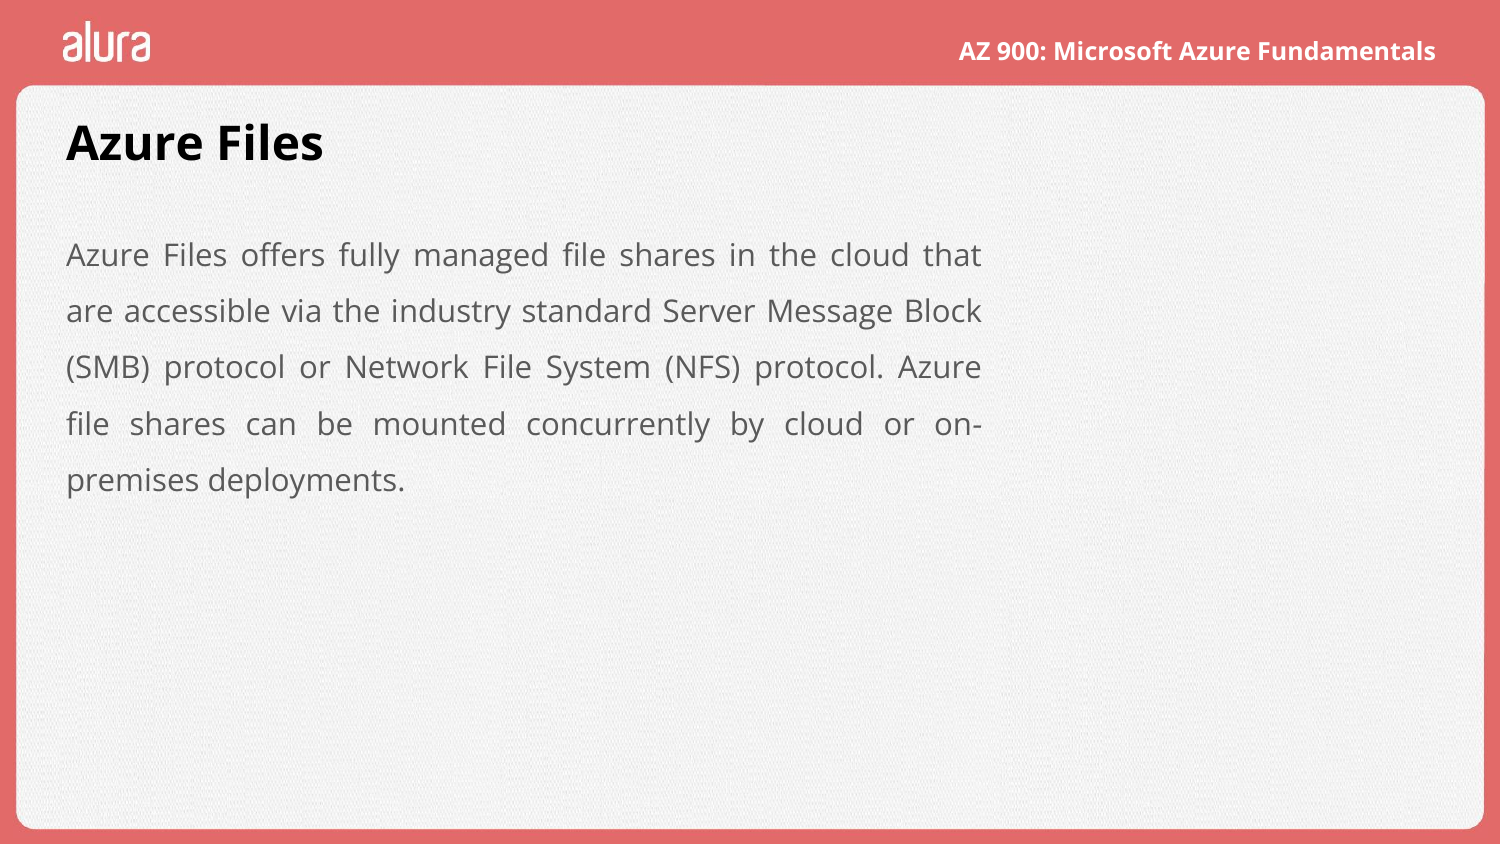

# Azure Files
Azure Files offers fully managed file shares in the cloud that are accessible via the industry standard Server Message Block (SMB) protocol or Network File System (NFS) protocol. Azure file shares can be mounted concurrently by cloud or on-premises deployments.